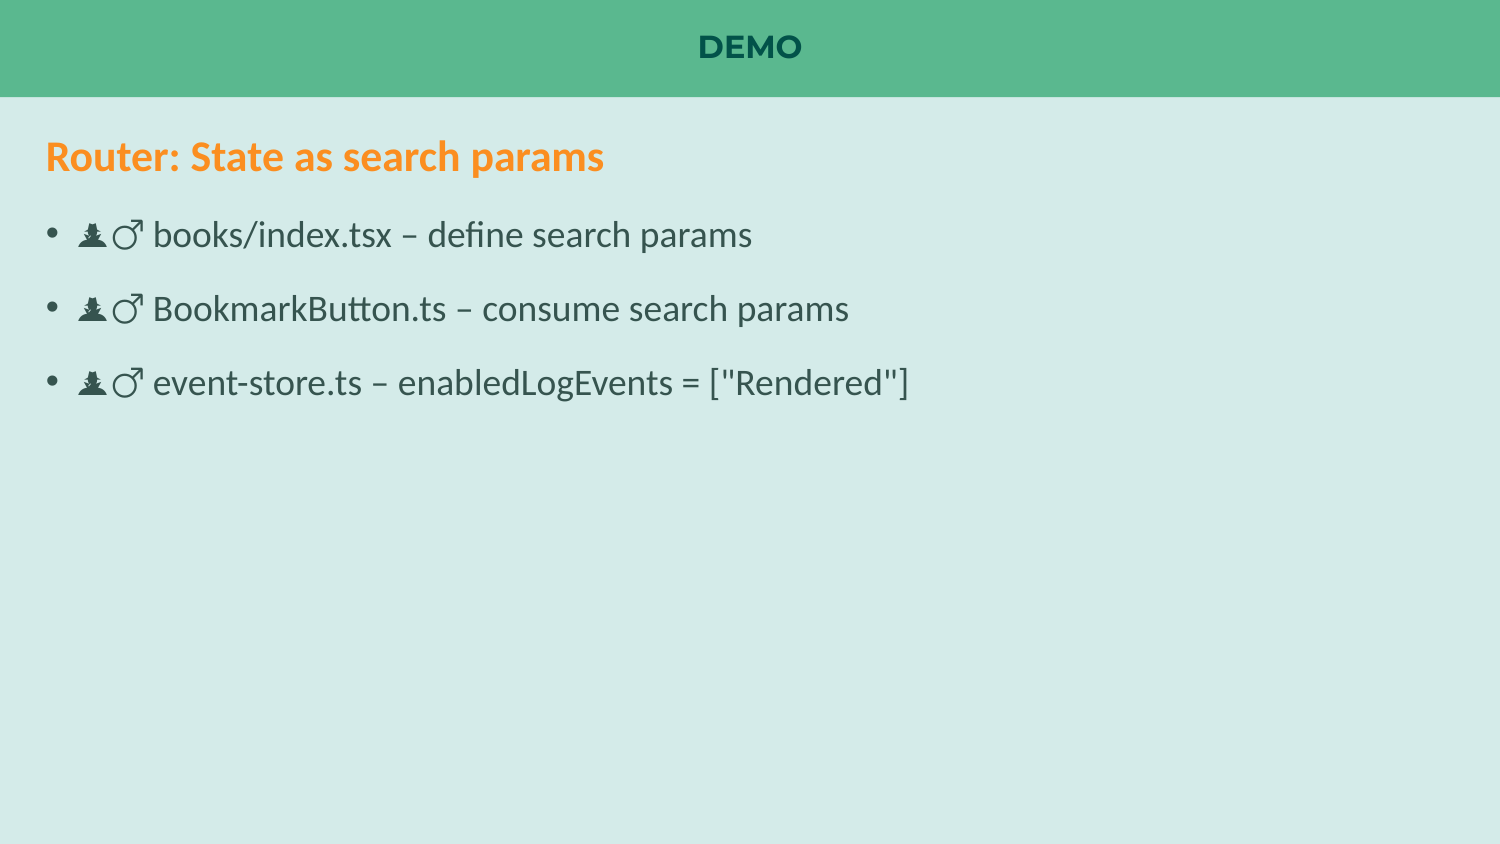

# Demo
Router: State as search params
🕵️‍♂️ books/index.tsx – define search params
🕵️‍♂️ BookmarkButton.ts – consume search params
🕵️‍♂️ event-store.ts – enabledLogEvents = ["Rendered"]